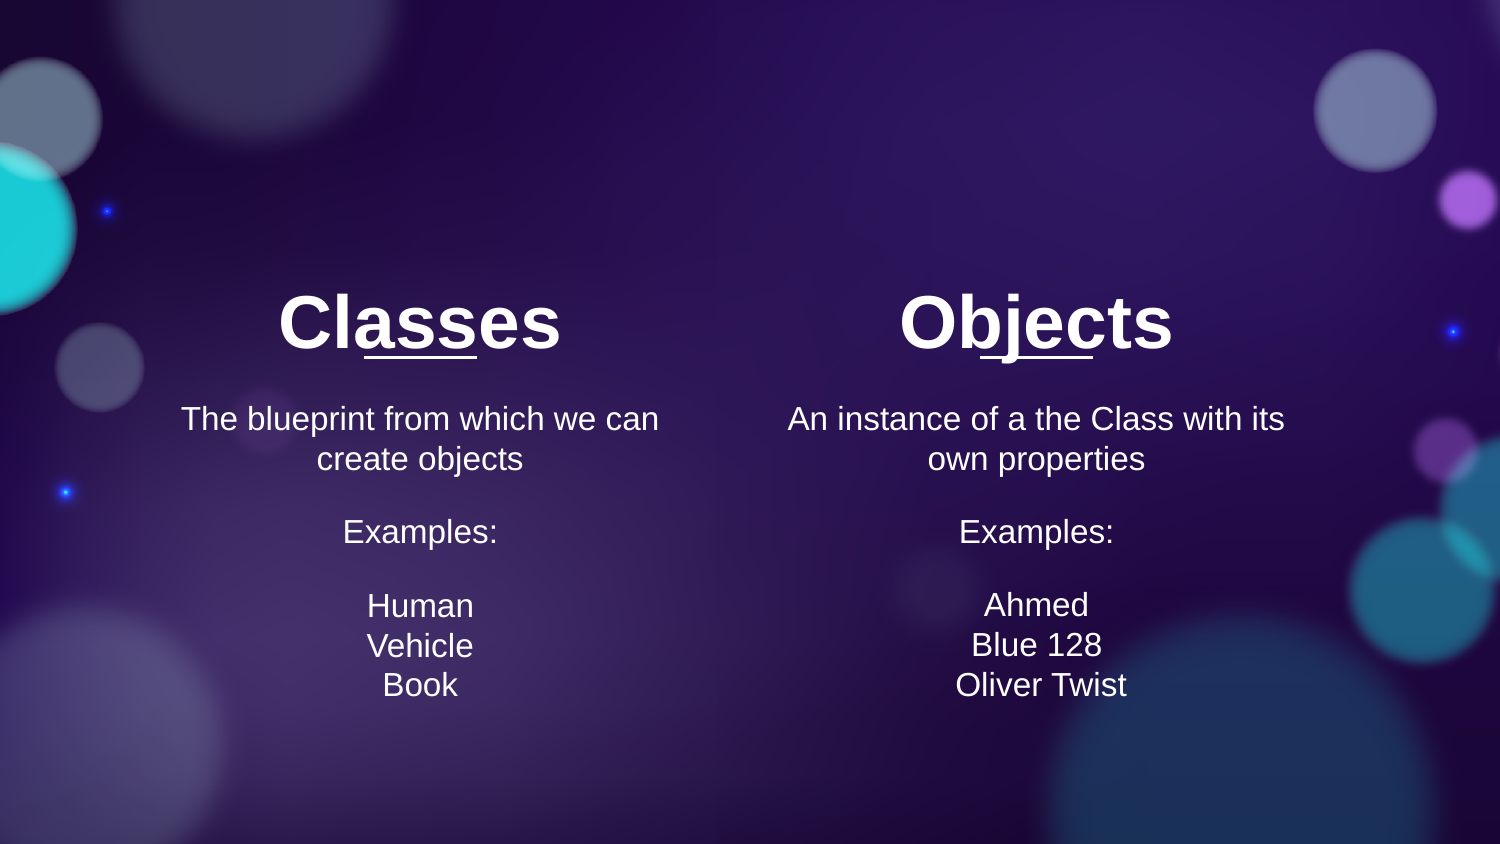

Classes
Objects
An instance of a the Class with its own properties
Examples:
Ahmed
Blue 128
 Oliver Twist
The blueprint from which we can create objects
Examples:
Human
Vehicle
Book